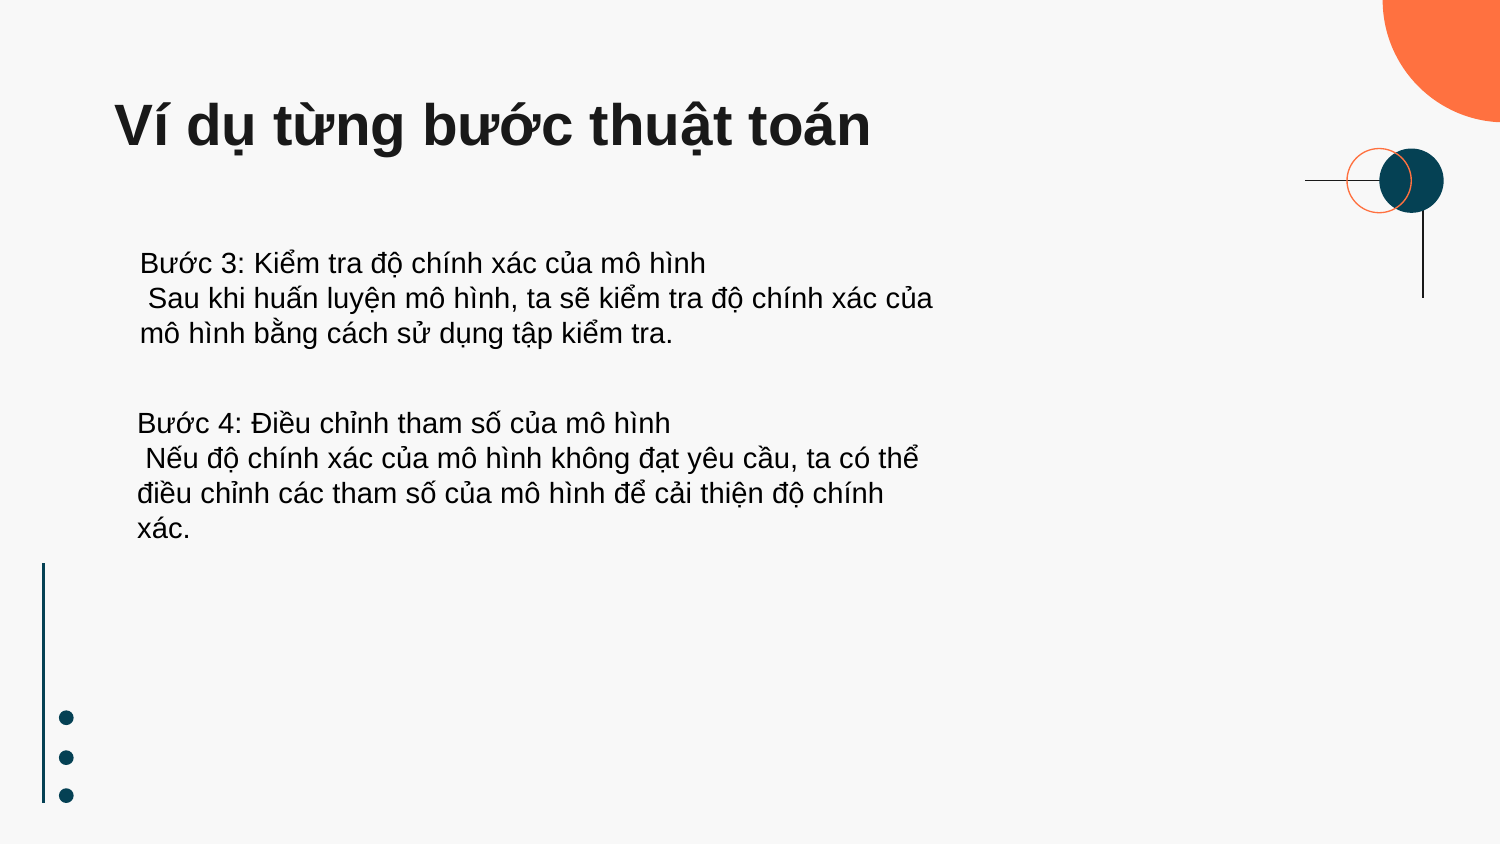

# Ví dụ từng bước thuật toán

Bước 3: Kiểm tra độ chính xác của mô hình
 Sau khi huấn luyện mô hình, ta sẽ kiểm tra độ chính xác của mô hình bằng cách sử dụng tập kiểm tra.
Bước 4: Điều chỉnh tham số của mô hình
 Nếu độ chính xác của mô hình không đạt yêu cầu, ta có thể điều chỉnh các tham số của mô hình để cải thiện độ chính xác.